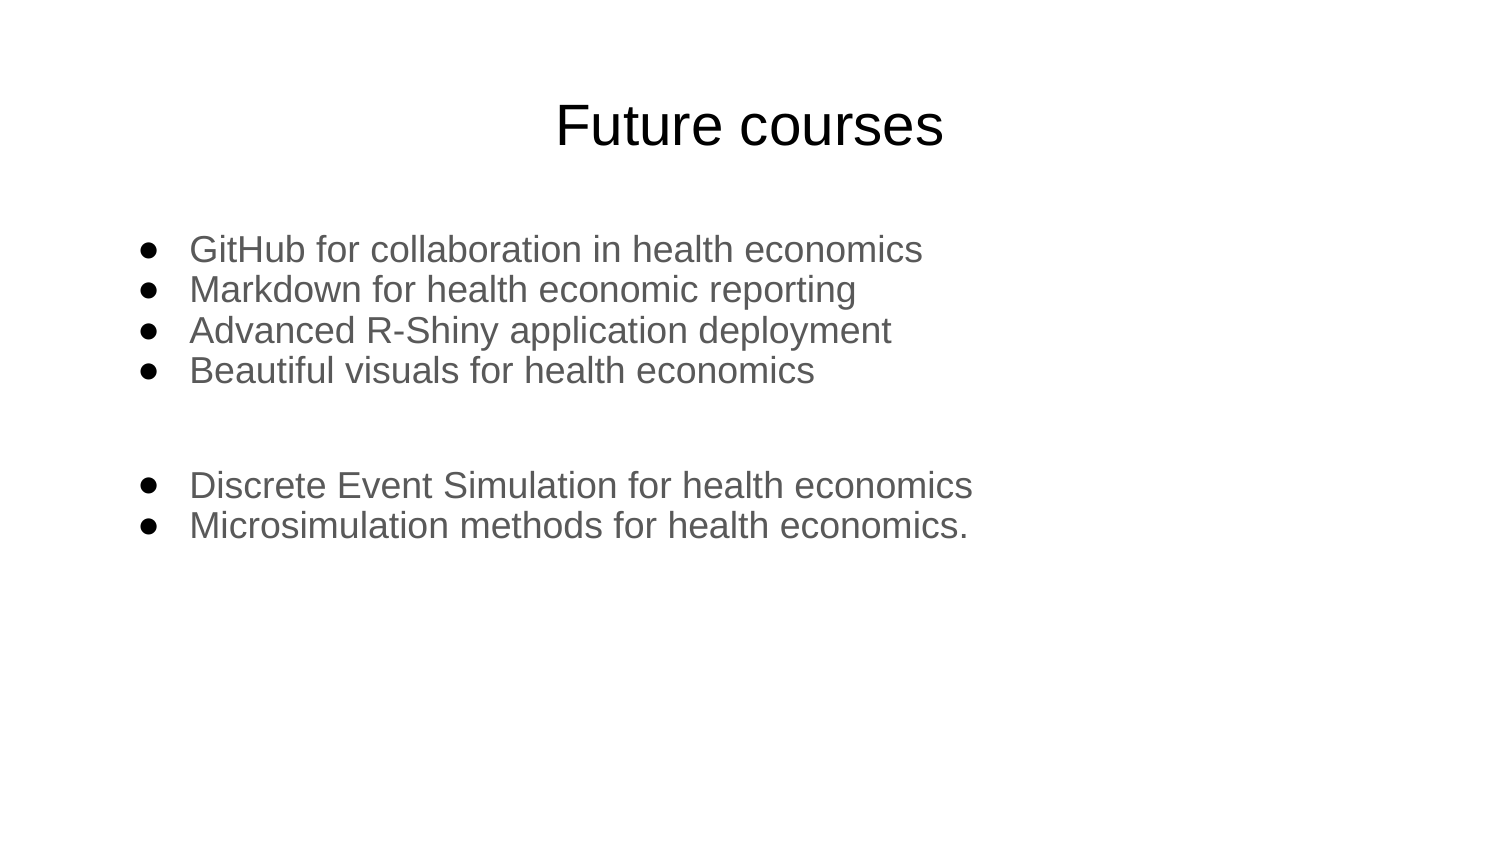

# Future courses
GitHub for collaboration in health economics
Markdown for health economic reporting
Advanced R-Shiny application deployment
Beautiful visuals for health economics

Discrete Event Simulation for health economics
Microsimulation methods for health economics.